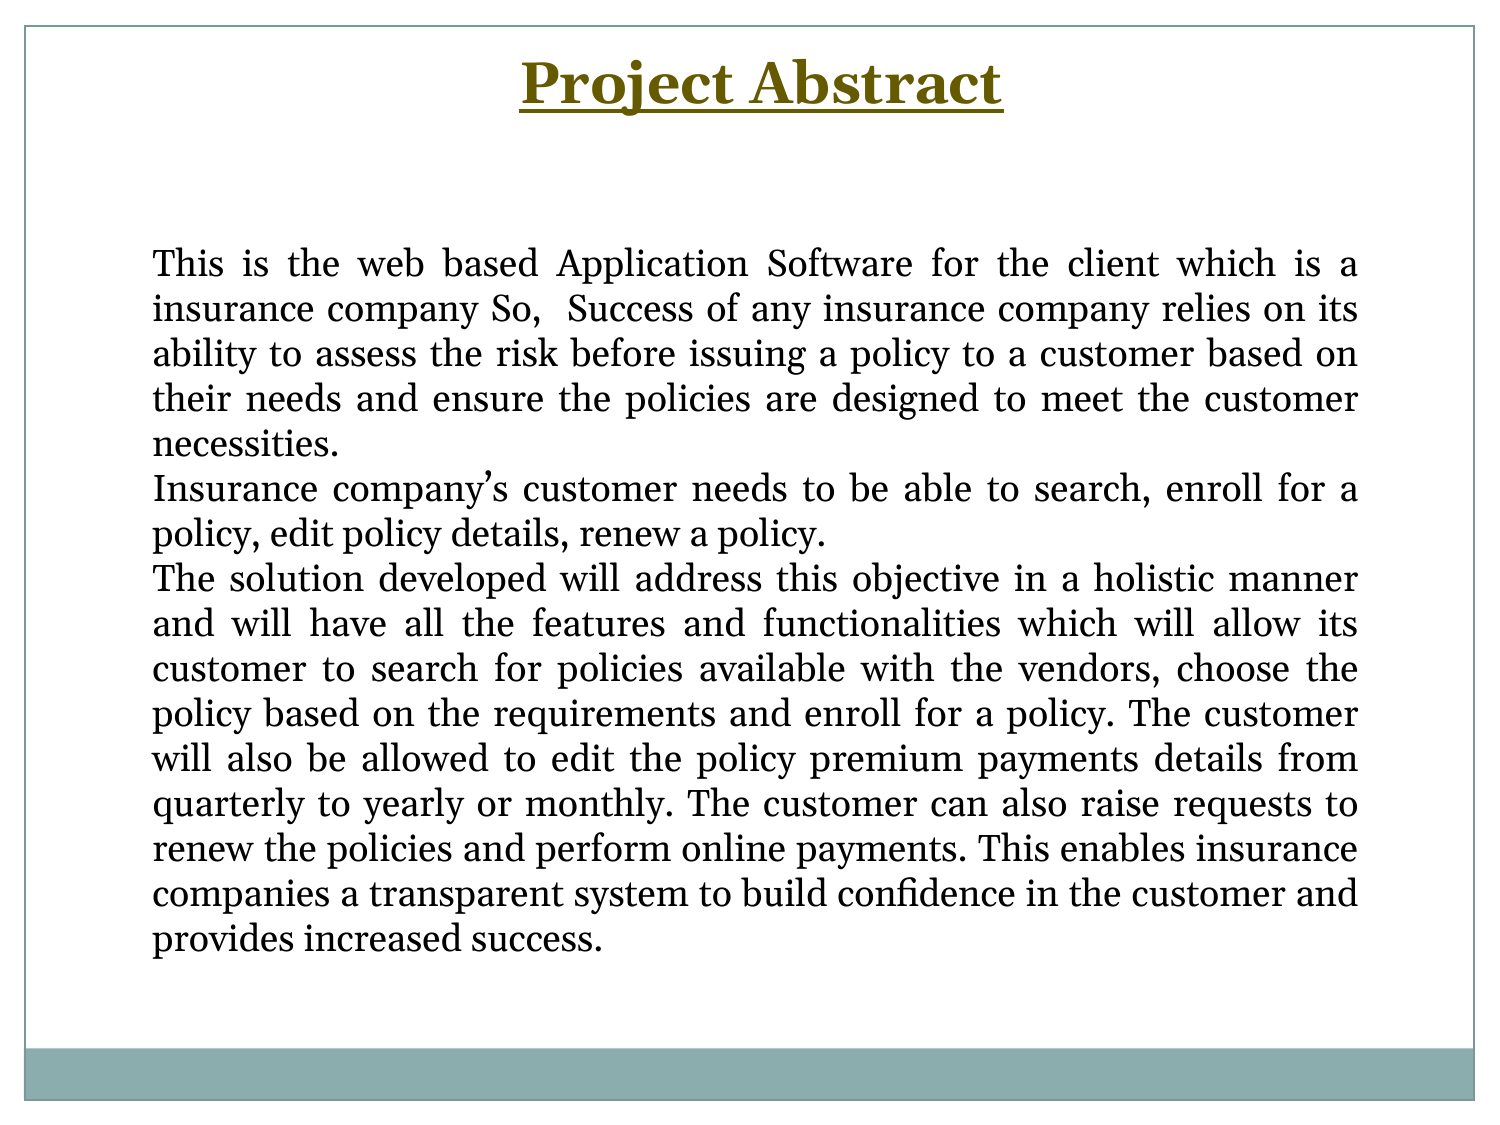

Project Abstract

This is the web based Application Software for the client which is a insurance company So,  Success of any insurance company relies on its ability to assess the risk before issuing a policy to a customer based on their needs and ensure the policies are designed to meet the customer necessities.
Insurance company’s customer needs to be able to search, enroll for a policy, edit policy details, renew a policy.
The solution developed will address this objective in a holistic manner and will have all the features and functionalities which will allow its customer to search for policies available with the vendors, choose the policy based on the requirements and enroll for a policy. The customer will also be allowed to edit the policy premium payments details from quarterly to yearly or monthly. The customer can also raise requests to renew the policies and perform online payments. This enables insurance companies a transparent system to build confidence in the customer and provides increased success.